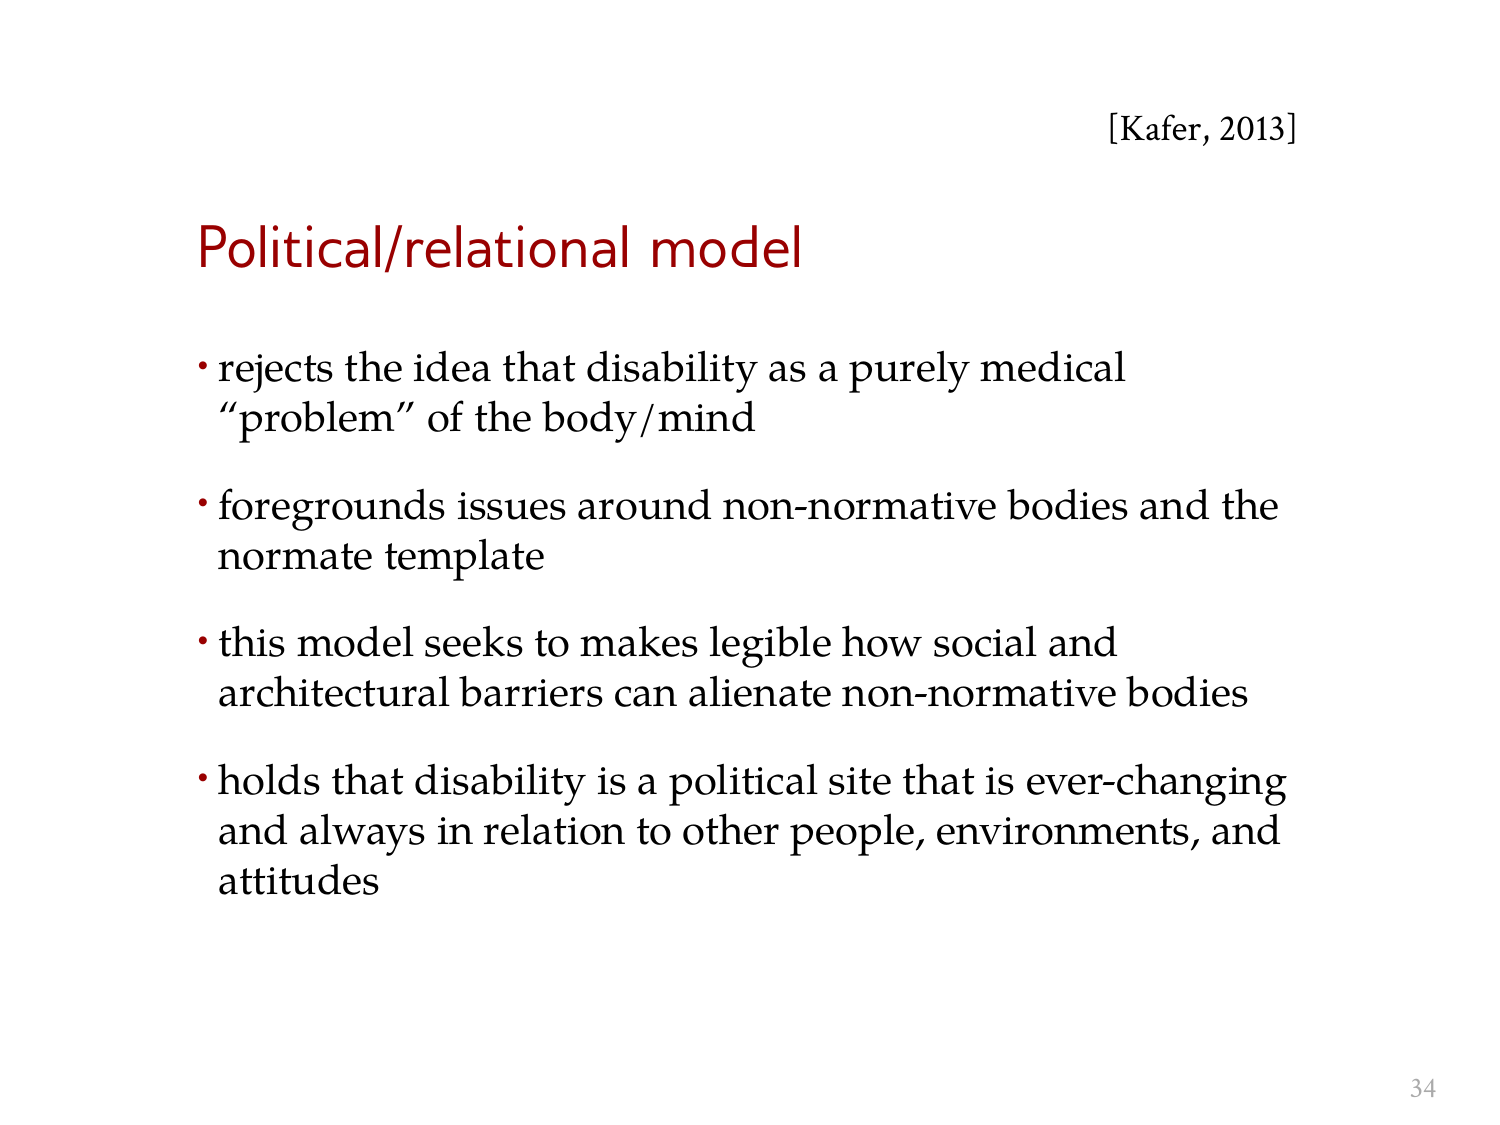

[Kafer, 2013]
# Political/relational model
rejects the idea that disability as a purely medical “problem” of the body/mind
foregrounds issues around non-normative bodies and the normate template
this model seeks to makes legible how social and architectural barriers can alienate non-normative bodies
holds that disability is a political site that is ever-changing and always in relation to other people, environments, and attitudes
34